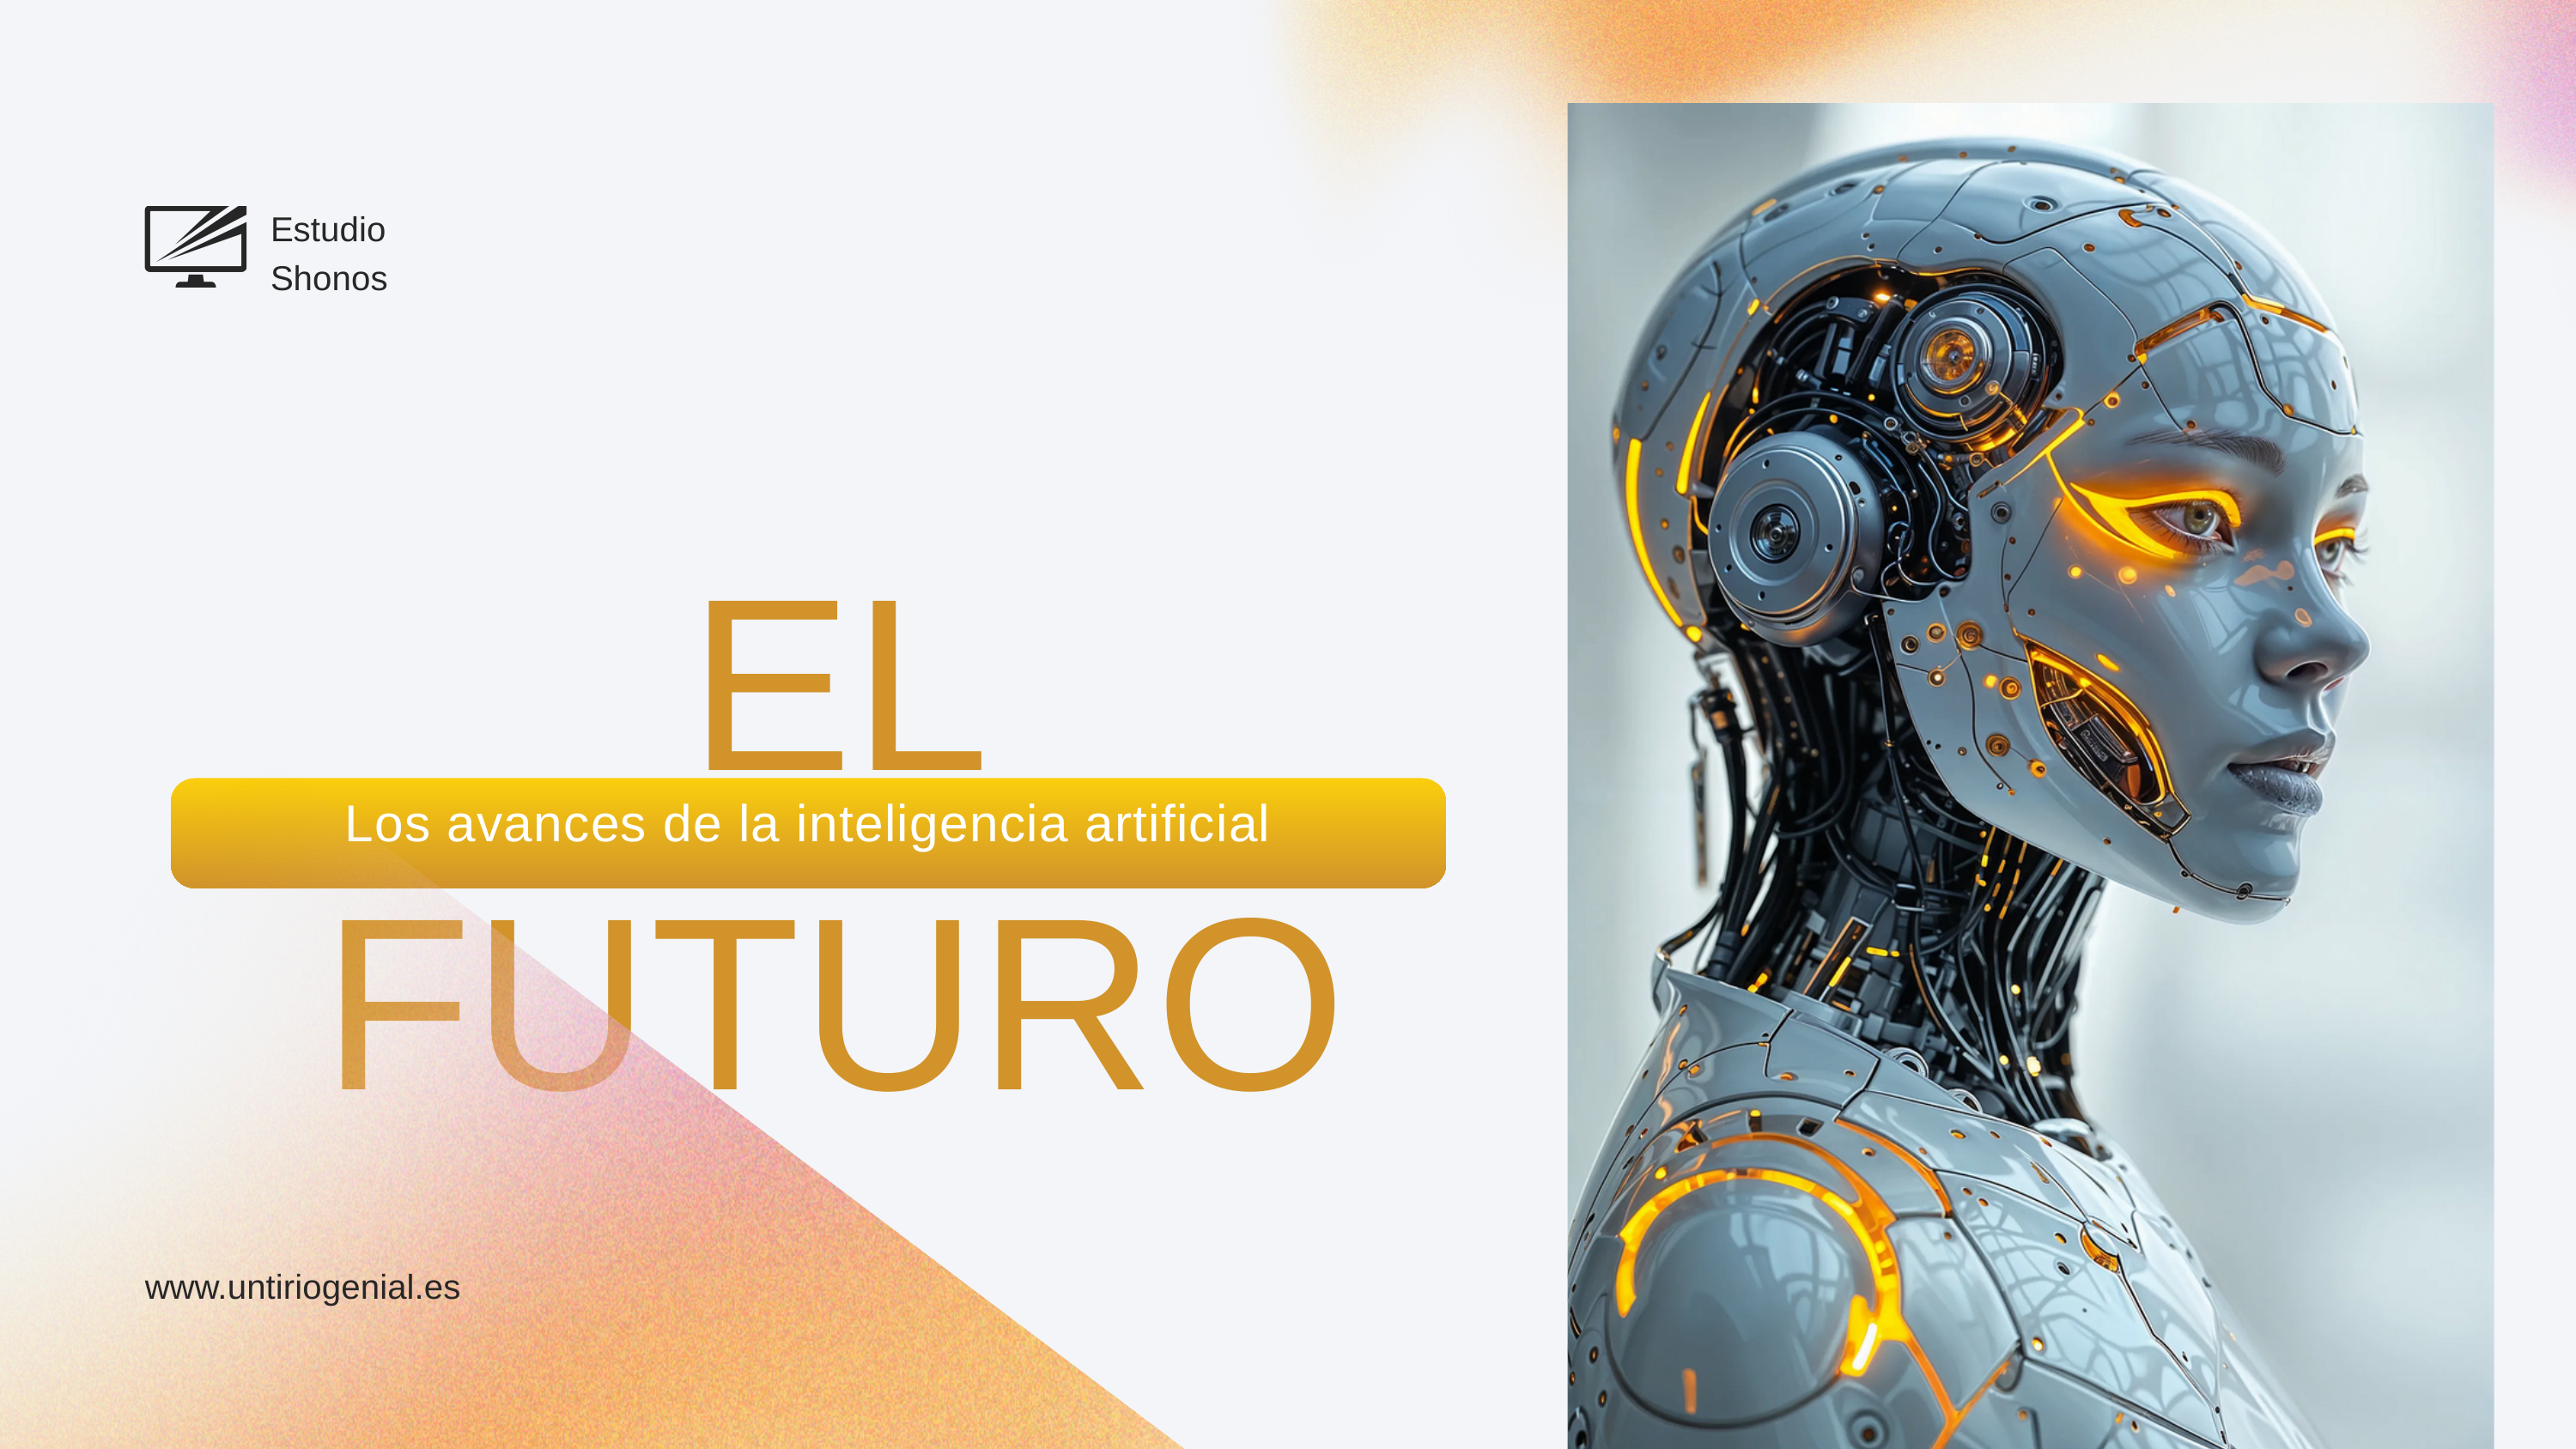

Estudio Shonos

EL FUTURO

Los avances de la inteligencia artificial

www.untiriogenial.es